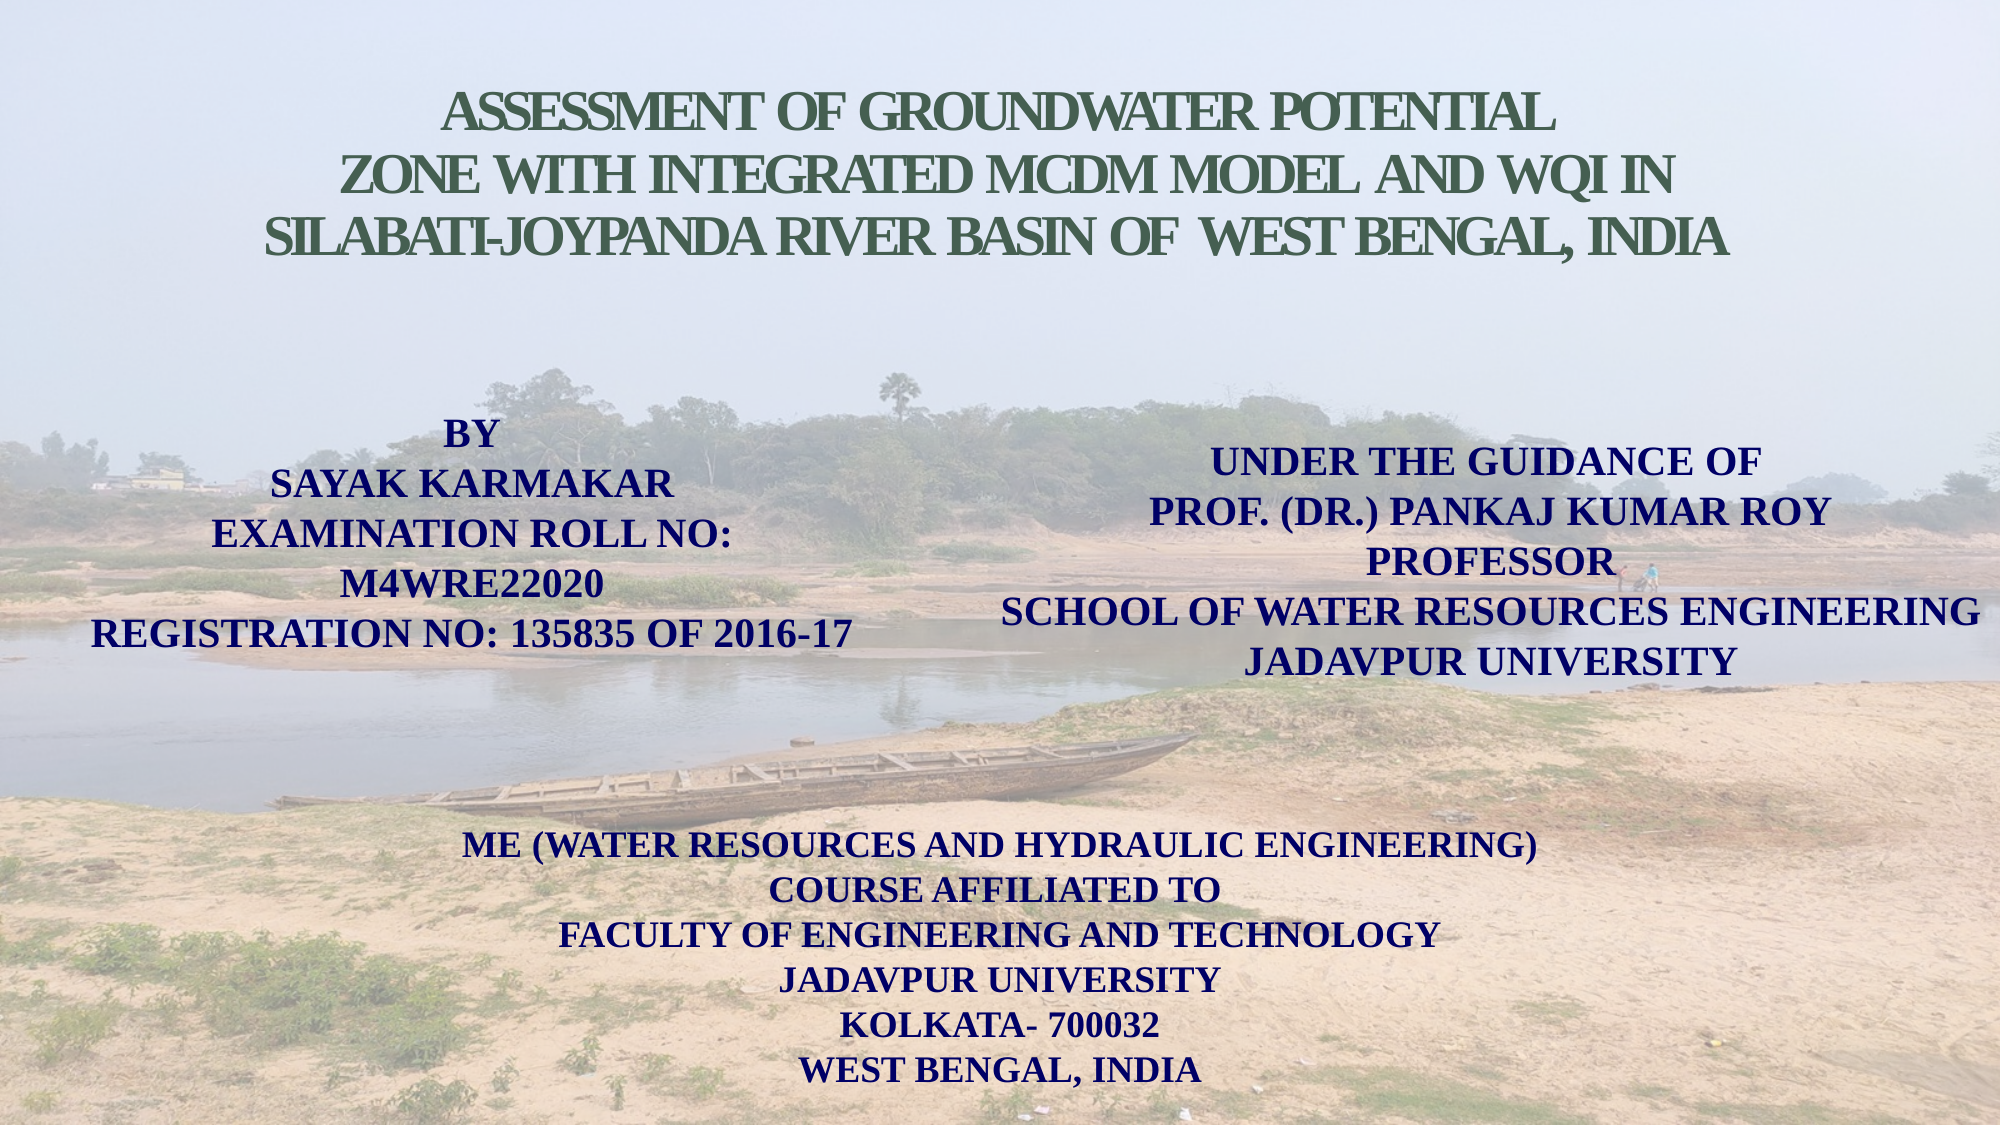

# ASSESSMENT  OF  GROUNDWATER  POTENTIAL ZONE  WITH  INTEGRATED  MCDM  MODEL   AND  WQI  IN SILABATI-JOYPANDA  RIVER  BASIN  OF   WEST  BENGAL,  INDIA
BY
SAYAK KARMAKAR
EXAMINATION ROLL NO: M4WRE22020
REGISTRATION NO: 135835 OF 2016-17
UNDER THE GUIDANCE OF
PROF. (DR.) PANKAJ KUMAR ROY
PROFESSOR
SCHOOL OF WATER RESOURCES ENGINEERING
JADAVPUR UNIVERSITY

ME (WATER RESOURCES AND HYDRAULIC ENGINEERING)
COURSE AFFILIATED TO
FACULTY OF ENGINEERING AND TECHNOLOGY
JADAVPUR UNIVERSITY
KOLKATA- 700032
WEST BENGAL, INDIA